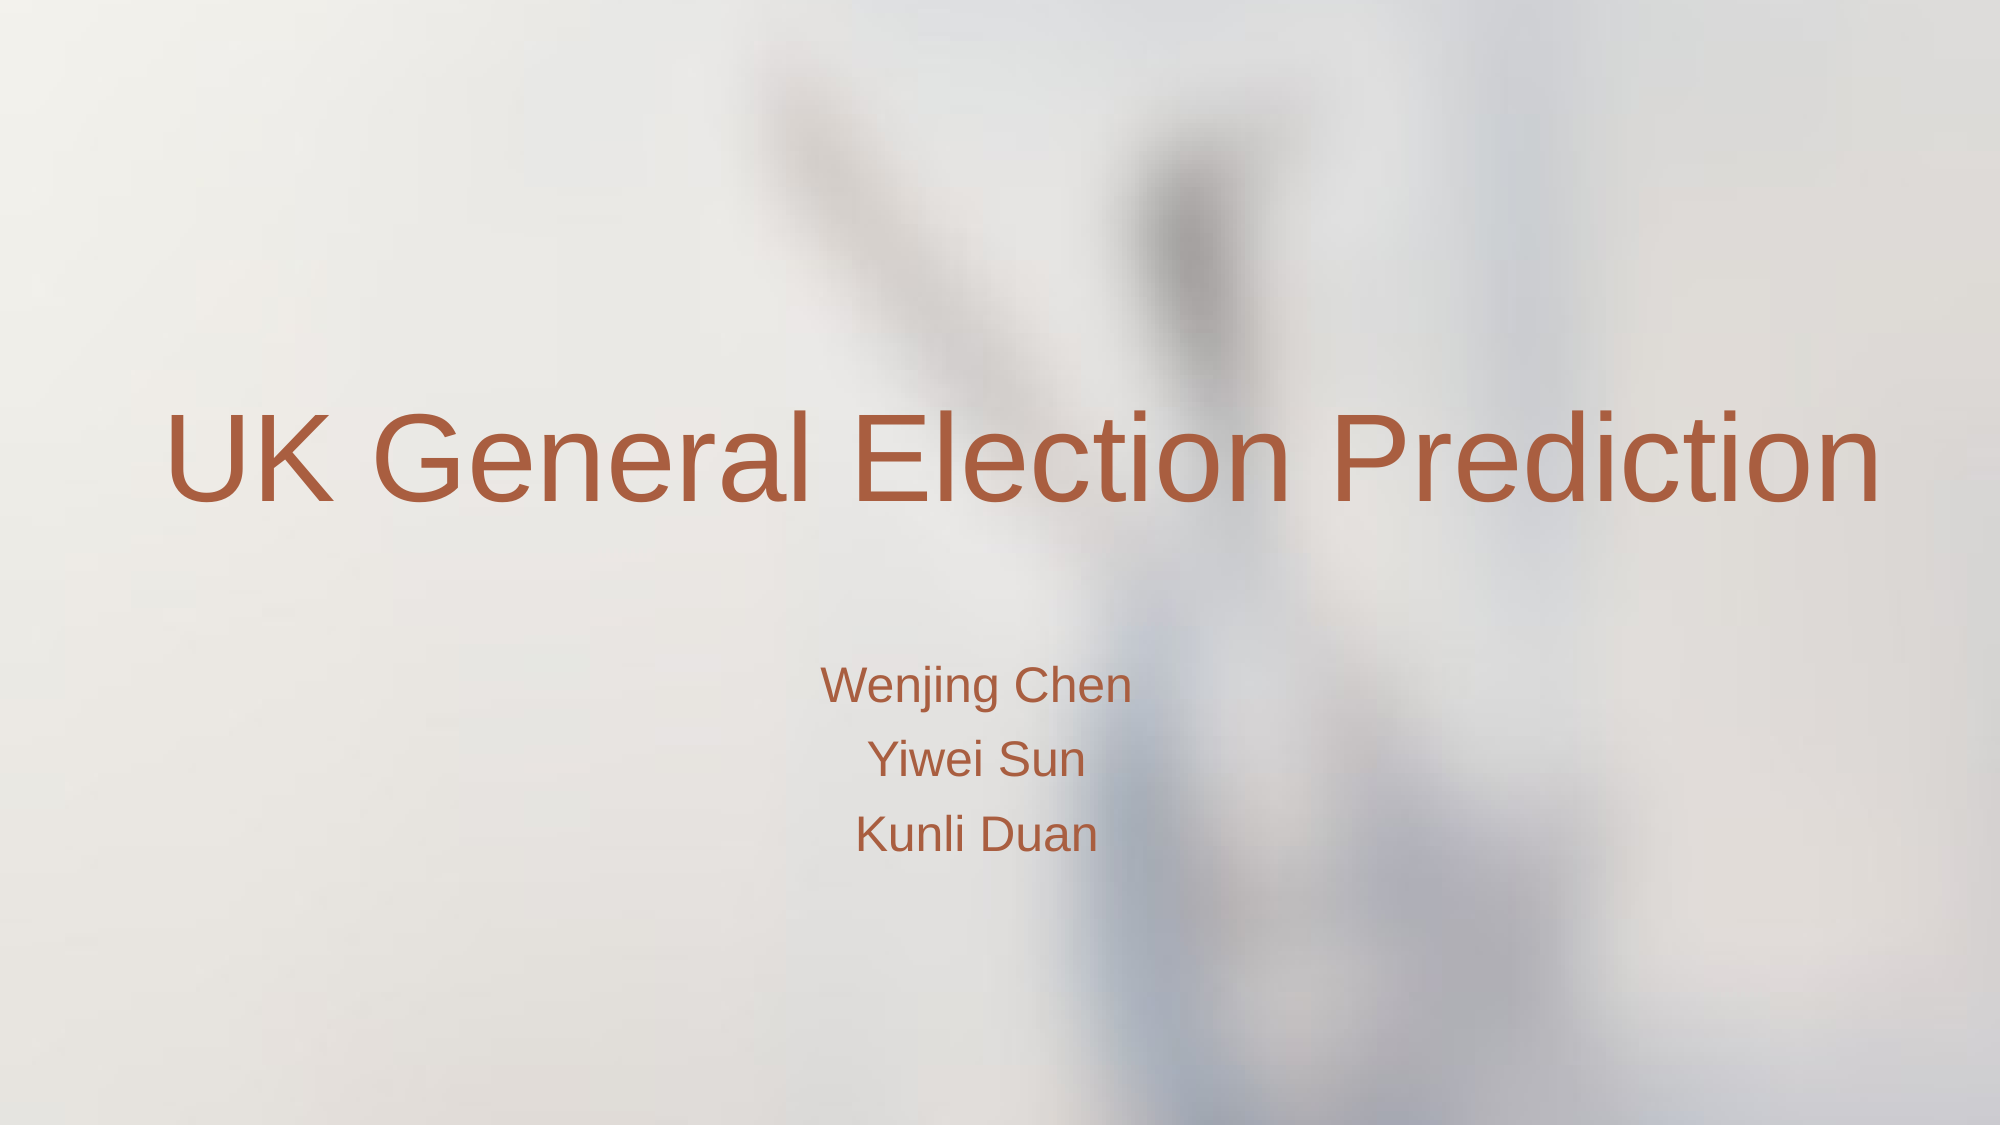

# UK General Election Prediction
Wenjing Chen
Yiwei Sun
Kunli Duan